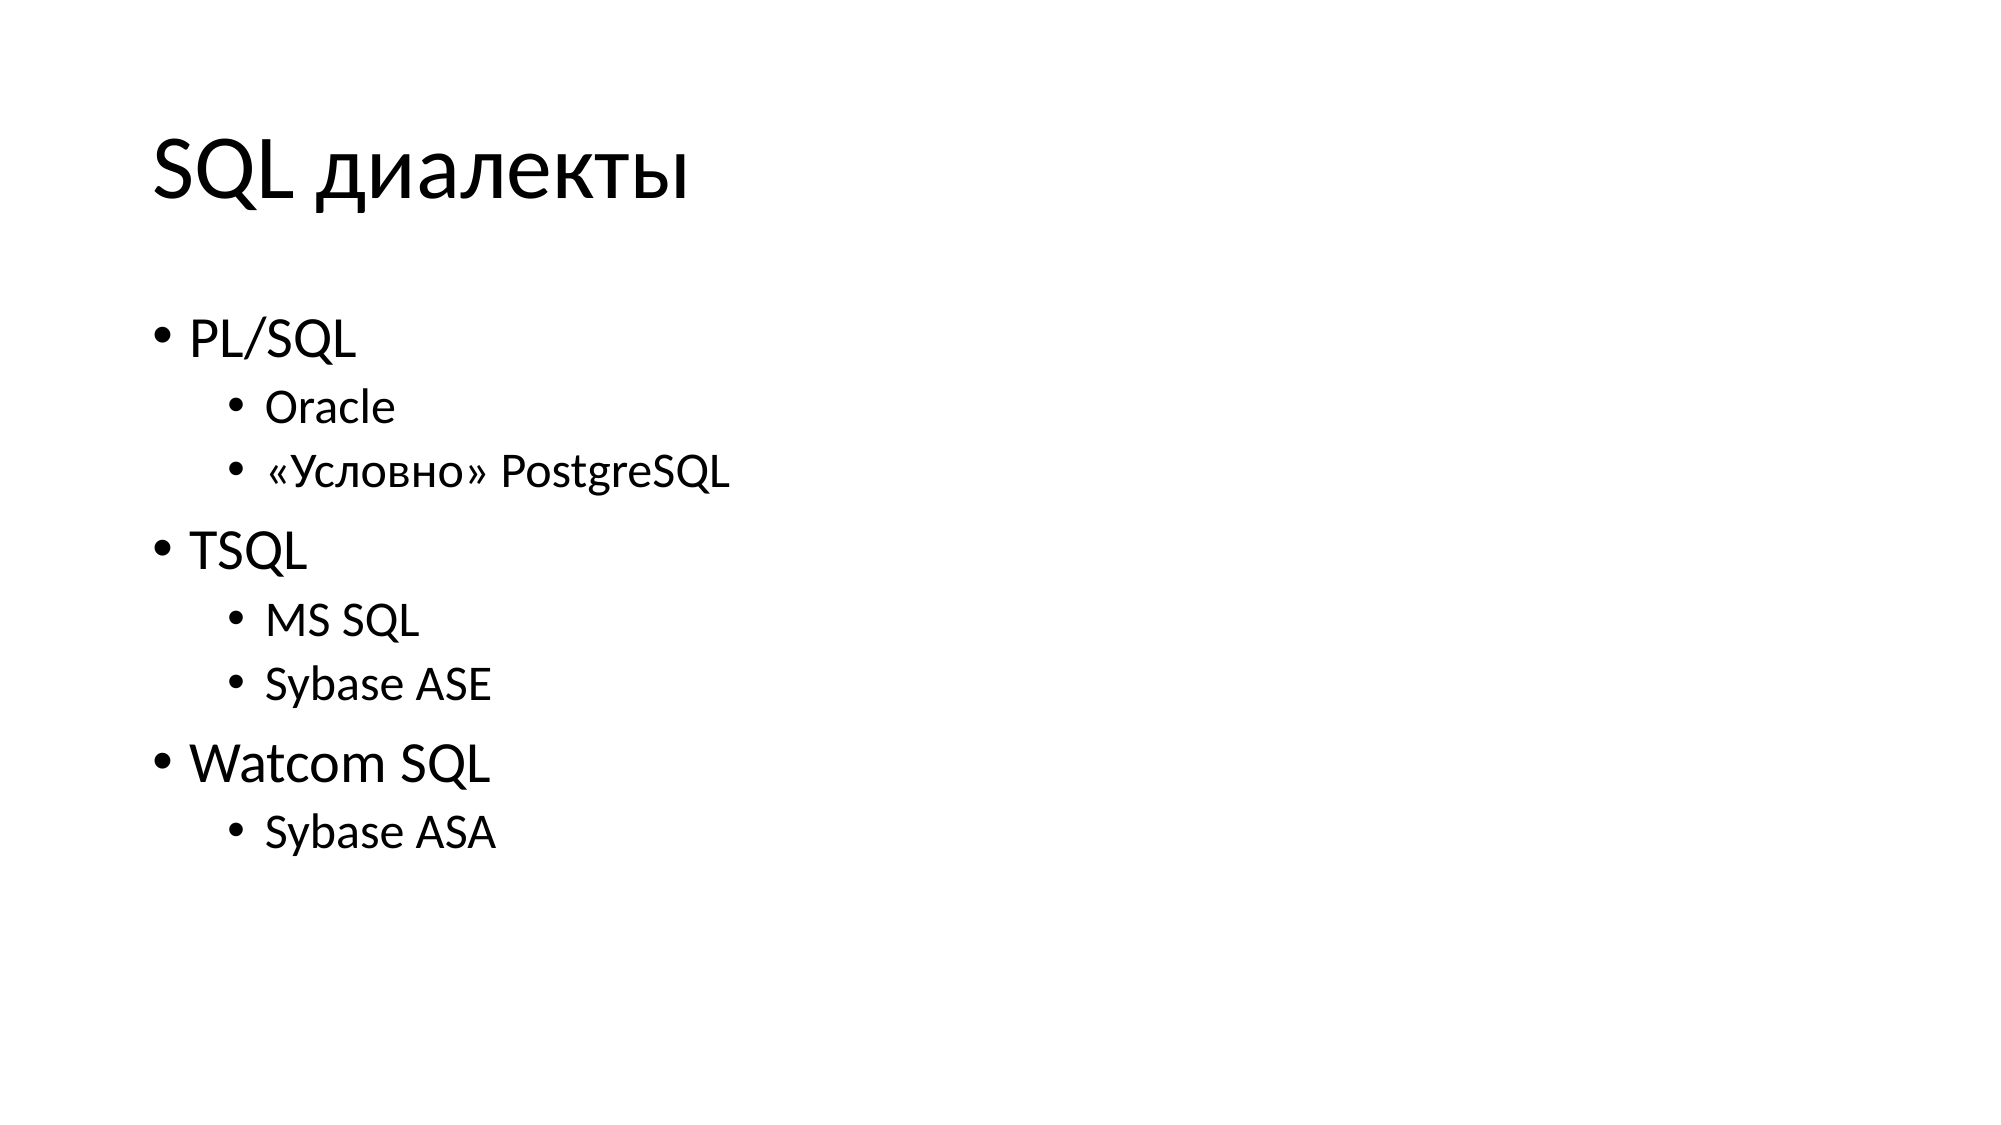

# SQL диалекты
PL/SQL
Oracle
«Условно» PostgreSQL
TSQL
MS SQL
Sybase ASE
Watcom SQL
Sybase ASA